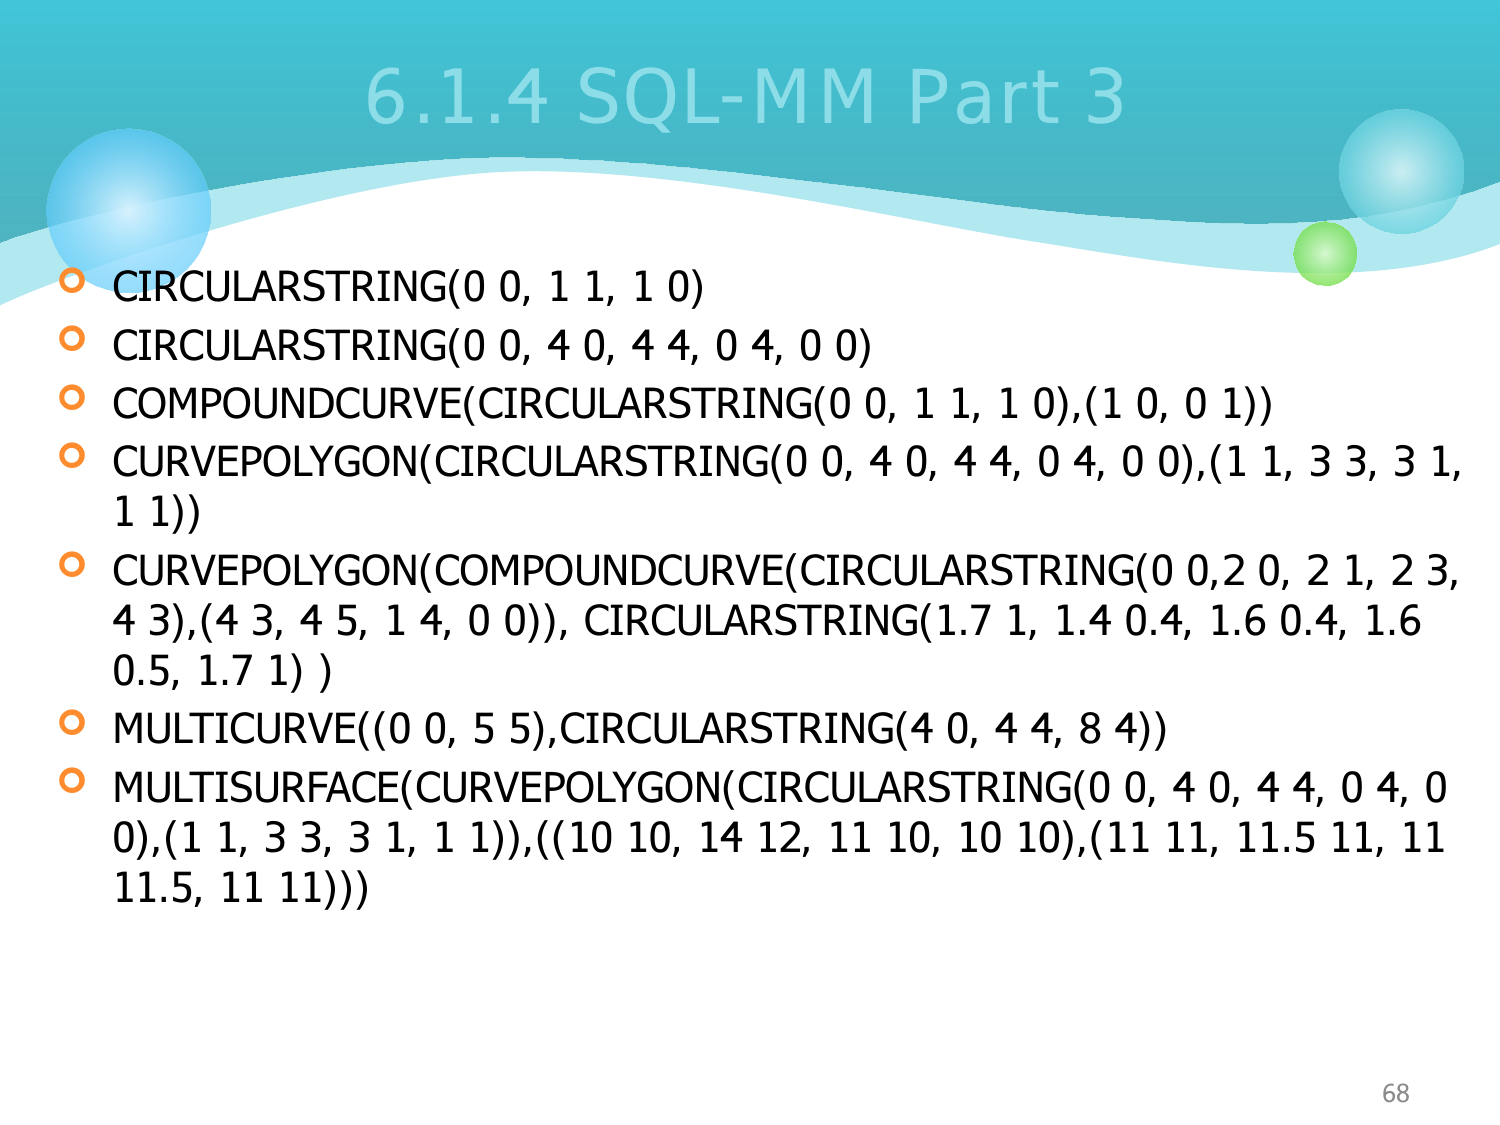

# 6.1.4 SQL-MM Part 3
CIRCULARSTRING(0 0, 1 1, 1 0)
CIRCULARSTRING(0 0, 4 0, 4 4, 0 4, 0 0)
COMPOUNDCURVE(CIRCULARSTRING(0 0, 1 1, 1 0),(1 0, 0 1))
CURVEPOLYGON(CIRCULARSTRING(0 0, 4 0, 4 4, 0 4, 0 0),(1 1, 3 3, 3 1, 1 1))
CURVEPOLYGON(COMPOUNDCURVE(CIRCULARSTRING(0 0,2 0, 2 1, 2 3, 4 3),(4 3, 4 5, 1 4, 0 0)), CIRCULARSTRING(1.7 1, 1.4 0.4, 1.6 0.4, 1.6 0.5, 1.7 1) )
MULTICURVE((0 0, 5 5),CIRCULARSTRING(4 0, 4 4, 8 4))
MULTISURFACE(CURVEPOLYGON(CIRCULARSTRING(0 0, 4 0, 4 4, 0 4, 0 0),(1 1, 3 3, 3 1, 1 1)),((10 10, 14 12, 11 10, 10 10),(11 11, 11.5 11, 11 11.5, 11 11)))
68